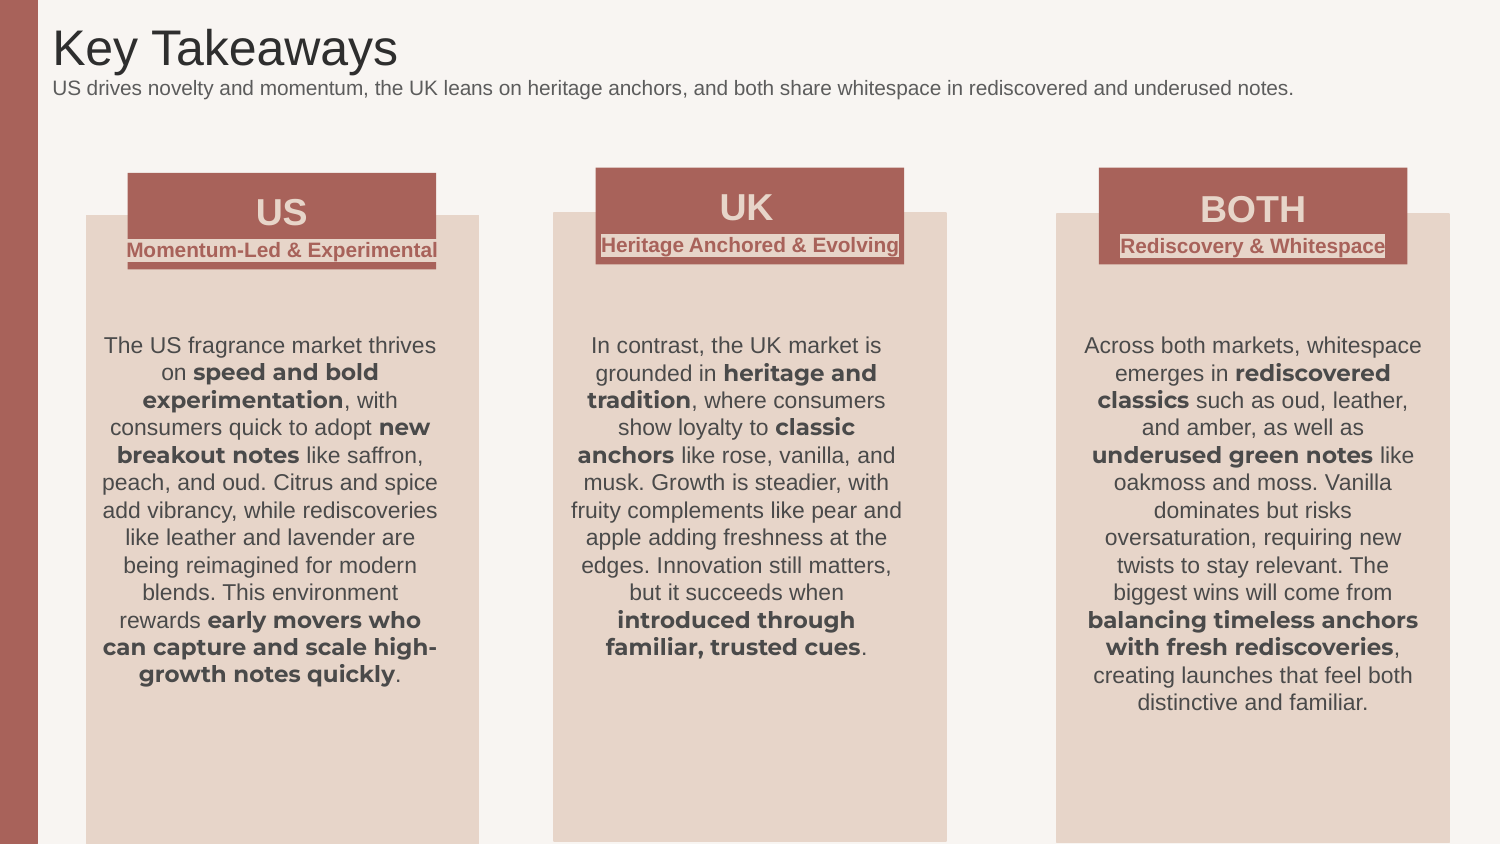

Key Takeaways
US drives novelty and momentum, the UK leans on heritage anchors, and both share whitespace in rediscovered and underused notes.
UK

BOTH

US

Heritage Anchored & Evolving
Rediscovery & Whitespace
Momentum-Led & Experimental

The US fragrance market thrives on speed and bold experimentation, with consumers quick to adopt new breakout notes like saffron, peach, and oud. Citrus and spice add vibrancy, while rediscoveries like leather and lavender are being reimagined for modern blends. This environment rewards early movers who can capture and scale high-growth notes quickly.
In contrast, the UK market is grounded in heritage and tradition, where consumers show loyalty to classic anchors like rose, vanilla, and musk. Growth is steadier, with fruity complements like pear and apple adding freshness at the edges. Innovation still matters, but it succeeds when introduced through familiar, trusted cues.
Across both markets, whitespace emerges in rediscovered classics such as oud, leather, and amber, as well as underused green notes like oakmoss and moss. Vanilla dominates but risks oversaturation, requiring new twists to stay relevant. The biggest wins will come from balancing timeless anchors with fresh rediscoveries, creating launches that feel both distinctive and familiar.